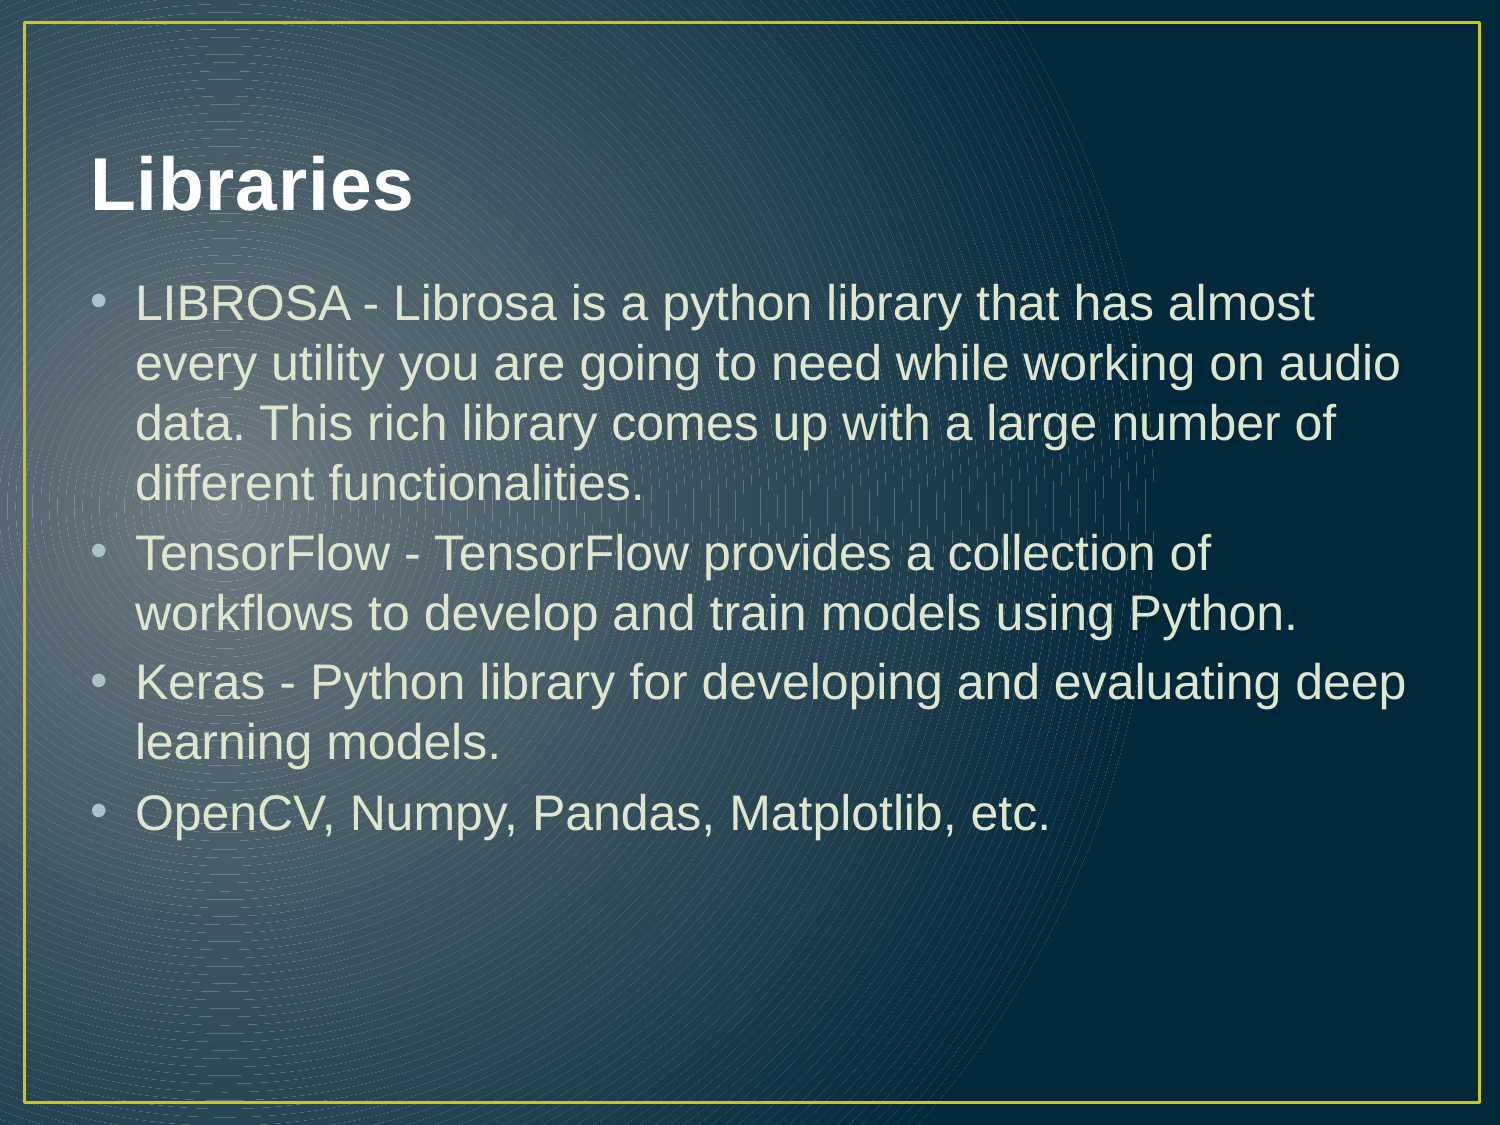

# Libraries
LIBROSA - Librosa is a python library that has almost every utility you are going to need while working on audio data. This rich library comes up with a large number of different functionalities.
TensorFlow - TensorFlow provides a collection of workflows to develop and train models using Python.
Keras - Python library for developing and evaluating deep learning models.
OpenCV, Numpy, Pandas, Matplotlib, etc.